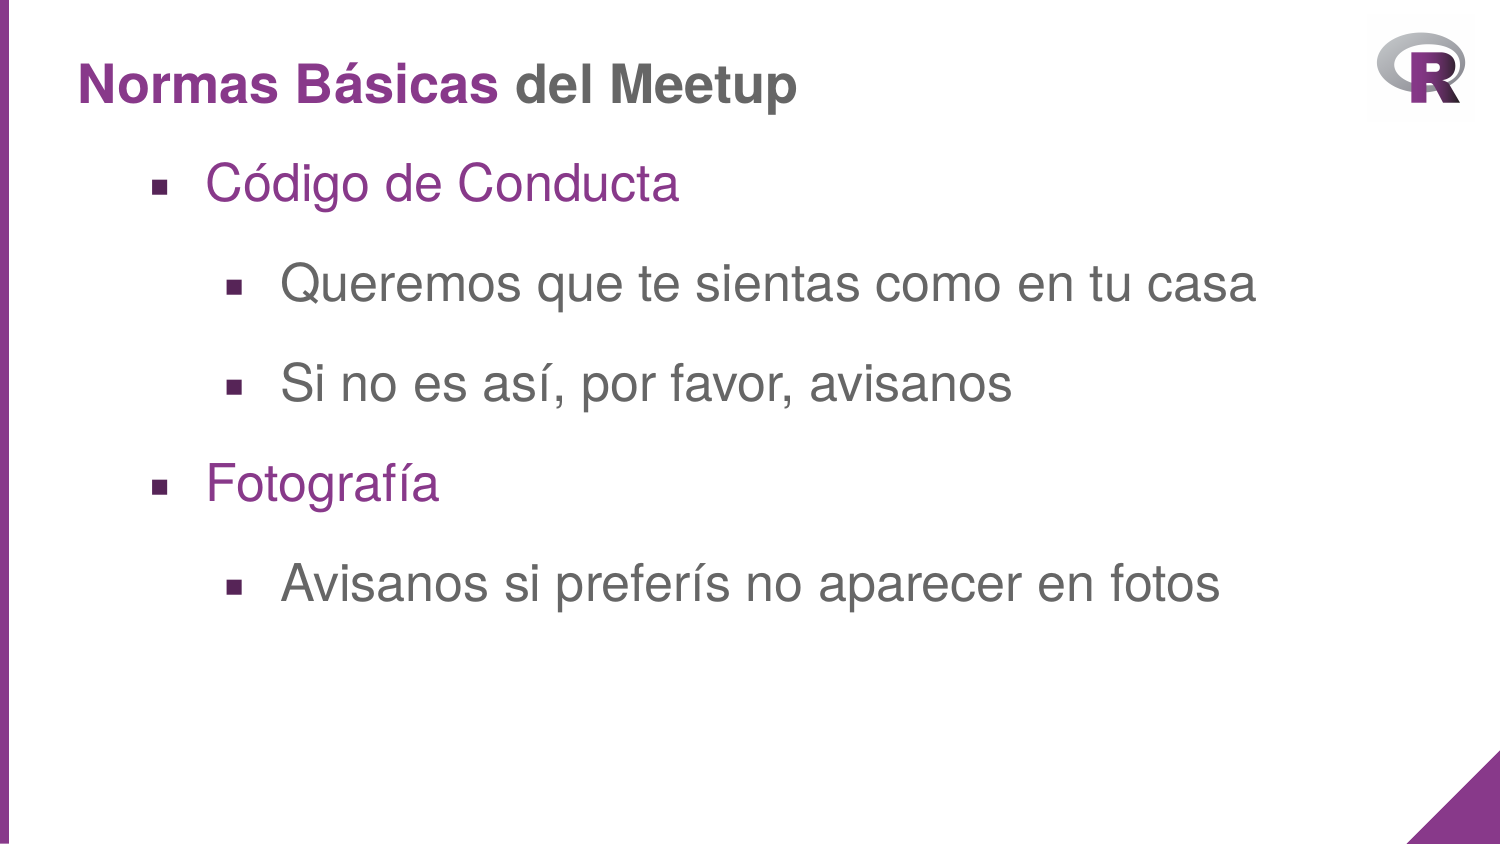

# Normas Básicas del Meetup
Código de Conducta
Queremos que te sientas como en tu casa
Si no es así, por favor, avisanos
Fotografía
Avisanos si preferís no aparecer en fotos